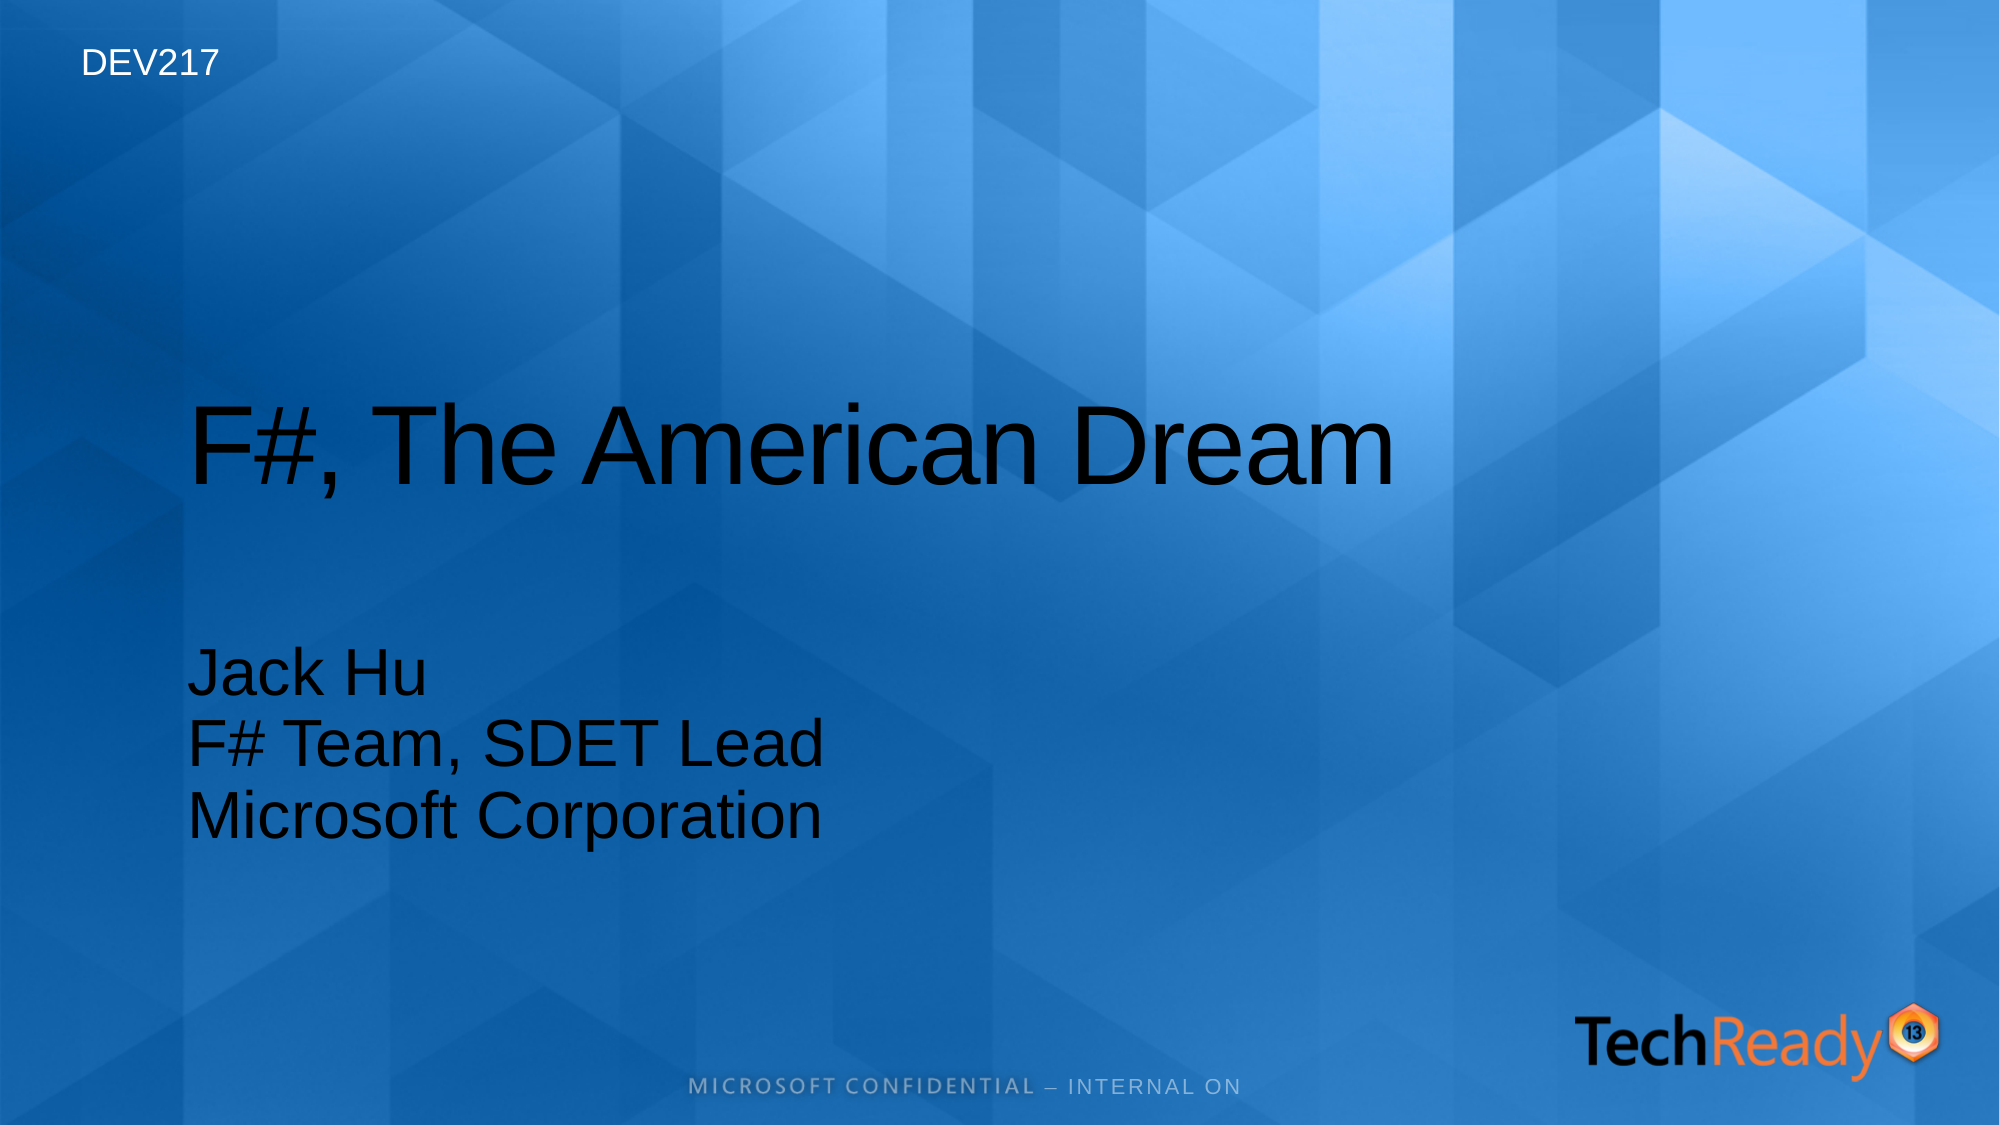

DEV217
# F#, The American Dream
Jack Hu
F# Team, SDET Lead
Microsoft Corporation